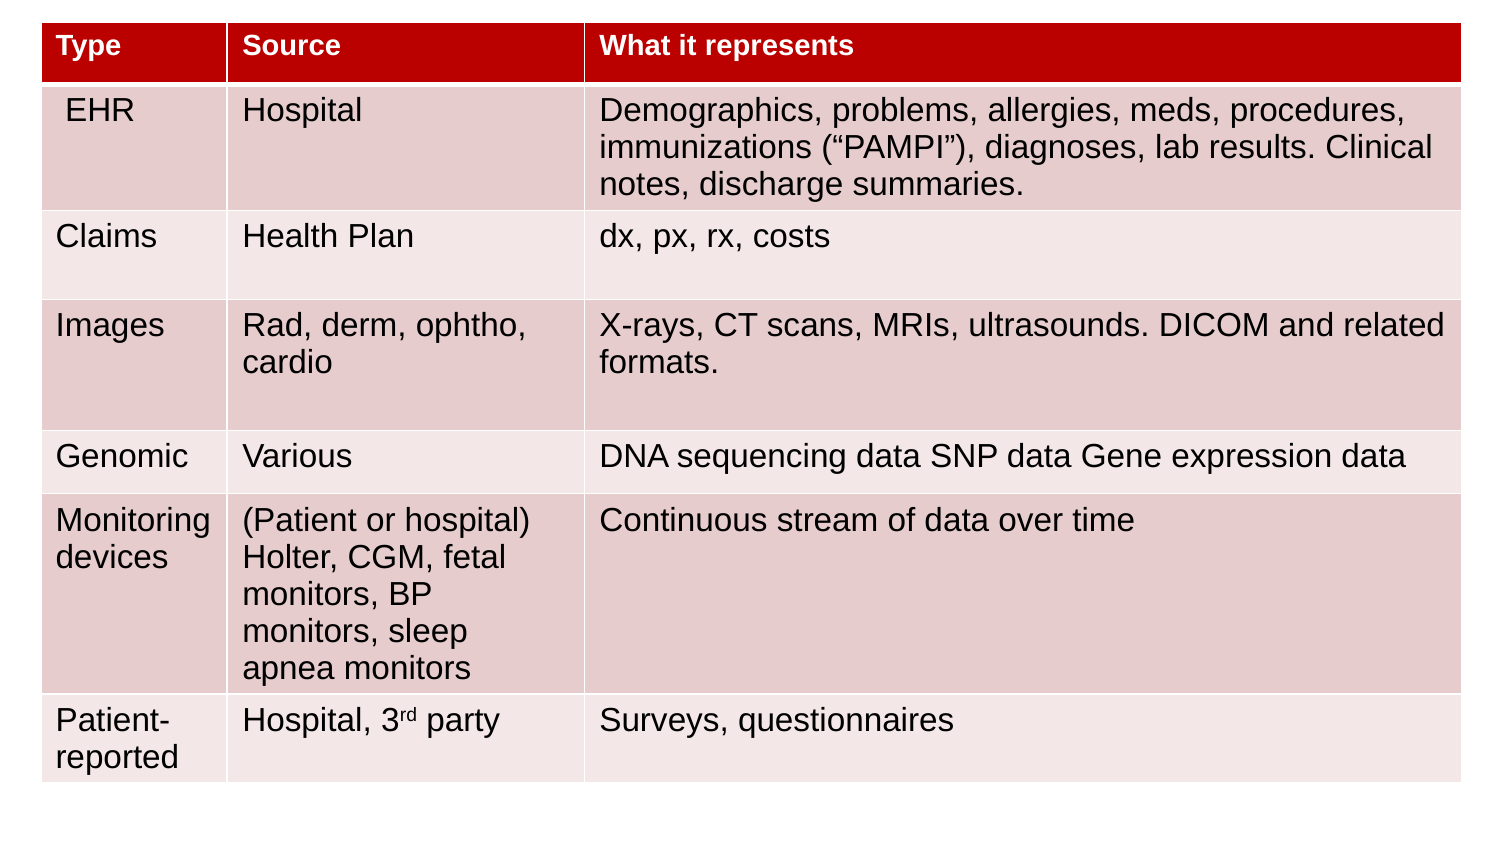

| Type | Source | What it represents |
| --- | --- | --- |
| EHR | Hospital | Demographics, problems, allergies, meds, procedures, immunizations (“PAMPI”), diagnoses, lab results. Clinical notes, discharge summaries. |
| Claims | Health Plan | dx, px, rx, costs |
| Images | Rad, derm, ophtho, cardio | X-rays, CT scans, MRIs, ultrasounds. DICOM and related formats. |
| Genomic | Various | DNA sequencing data SNP data Gene expression data |
| Monitoring devices | (Patient or hospital) Holter, CGM, fetal monitors, BP monitors, sleep apnea monitors | Continuous stream of data over time |
| Patient-reported | Hospital, 3rd party | Surveys, questionnaires |